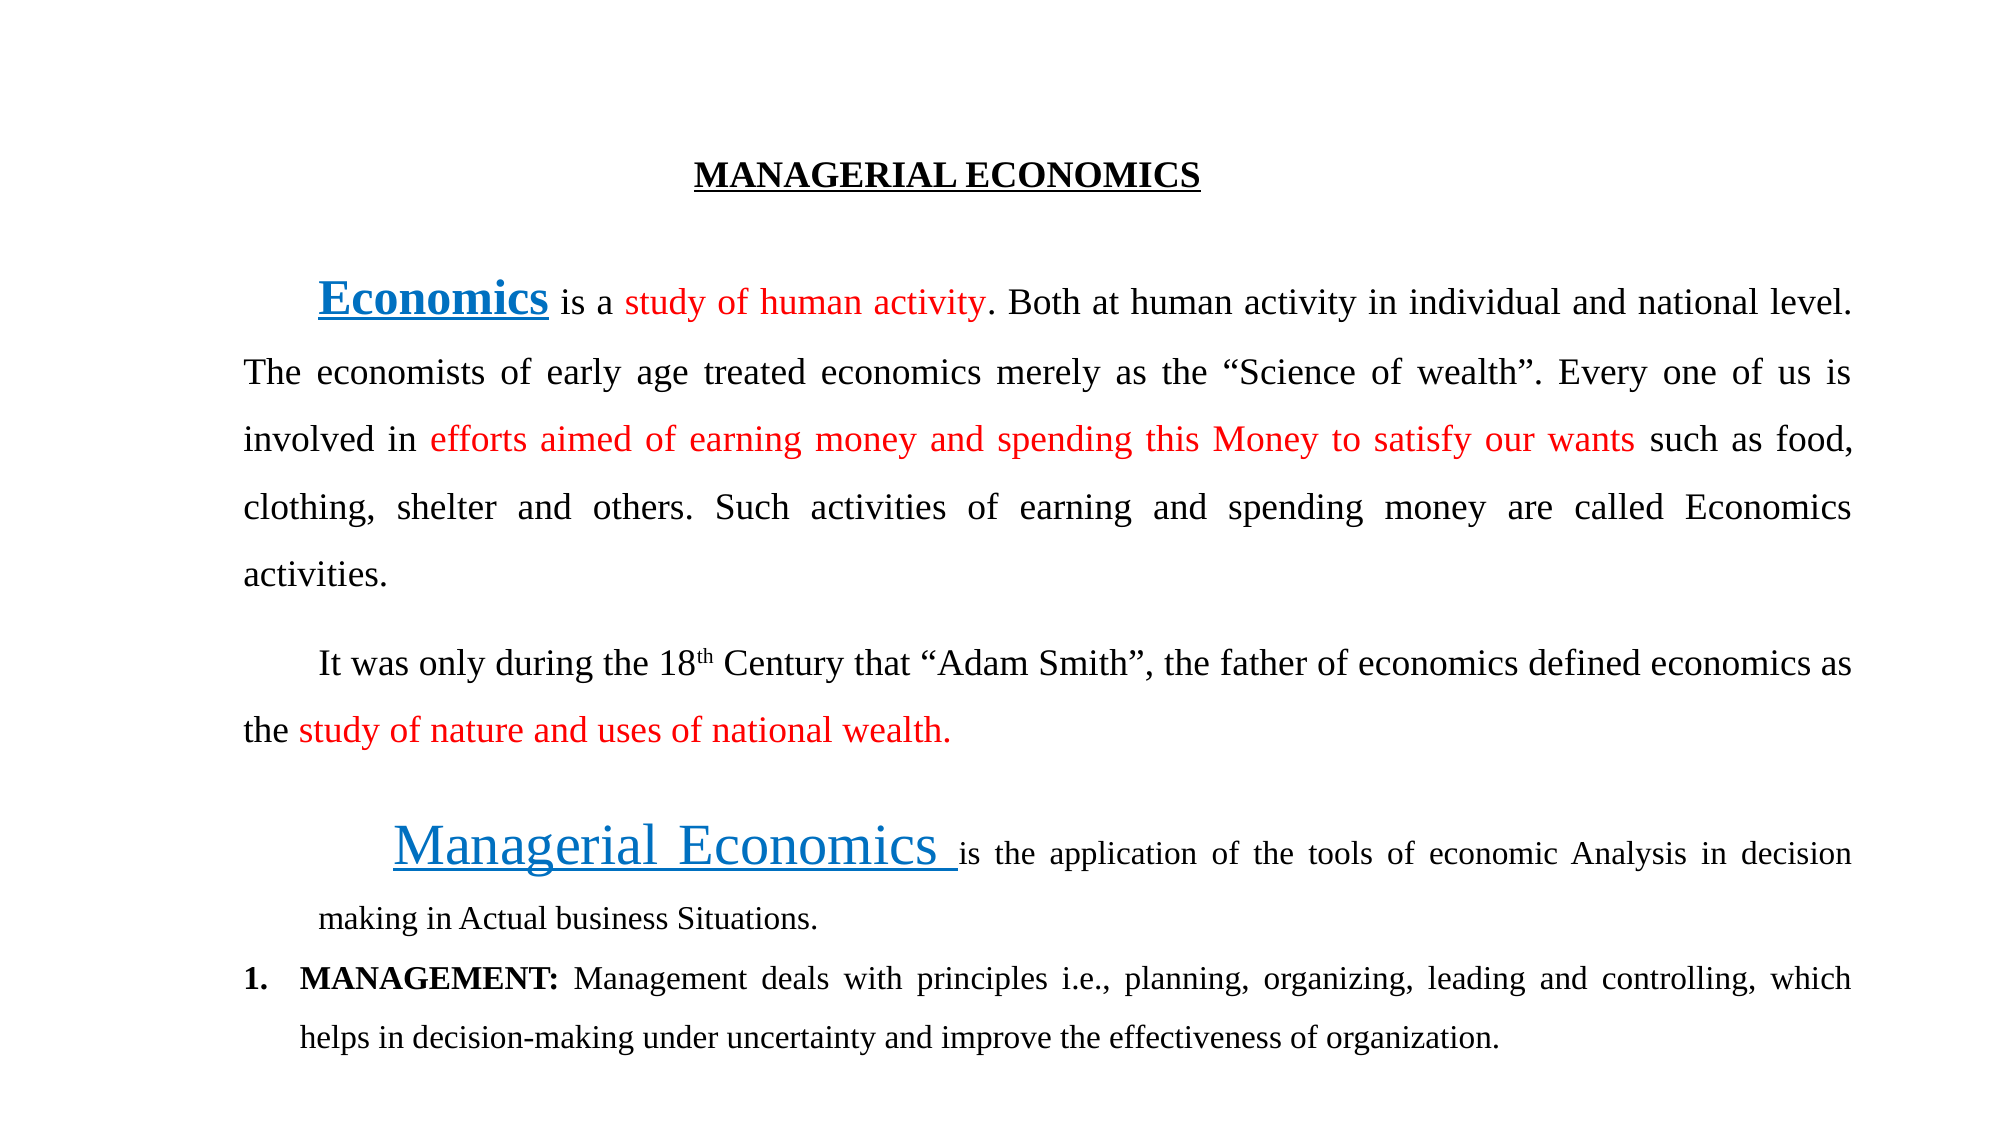

MANAGERIAL ECONOMICS
Economics is a study of human activity. Both at human activity in individual and national level. The economists of early age treated economics merely as the “Science of wealth”. Every one of us is involved in efforts aimed of earning money and spending this Money to satisfy our wants such as food, clothing, shelter and others. Such activities of earning and spending money are called Economics activities.
It was only during the 18th Century that “Adam Smith”, the father of economics defined economics as the study of nature and uses of national wealth.
Managerial Economics is the application of the tools of economic Analysis in decision making in Actual business Situations.
MANAGEMENT: Management deals with principles i.e., planning, organizing, leading and controlling, which helps in decision-making under uncertainty and improve the effectiveness of organization.